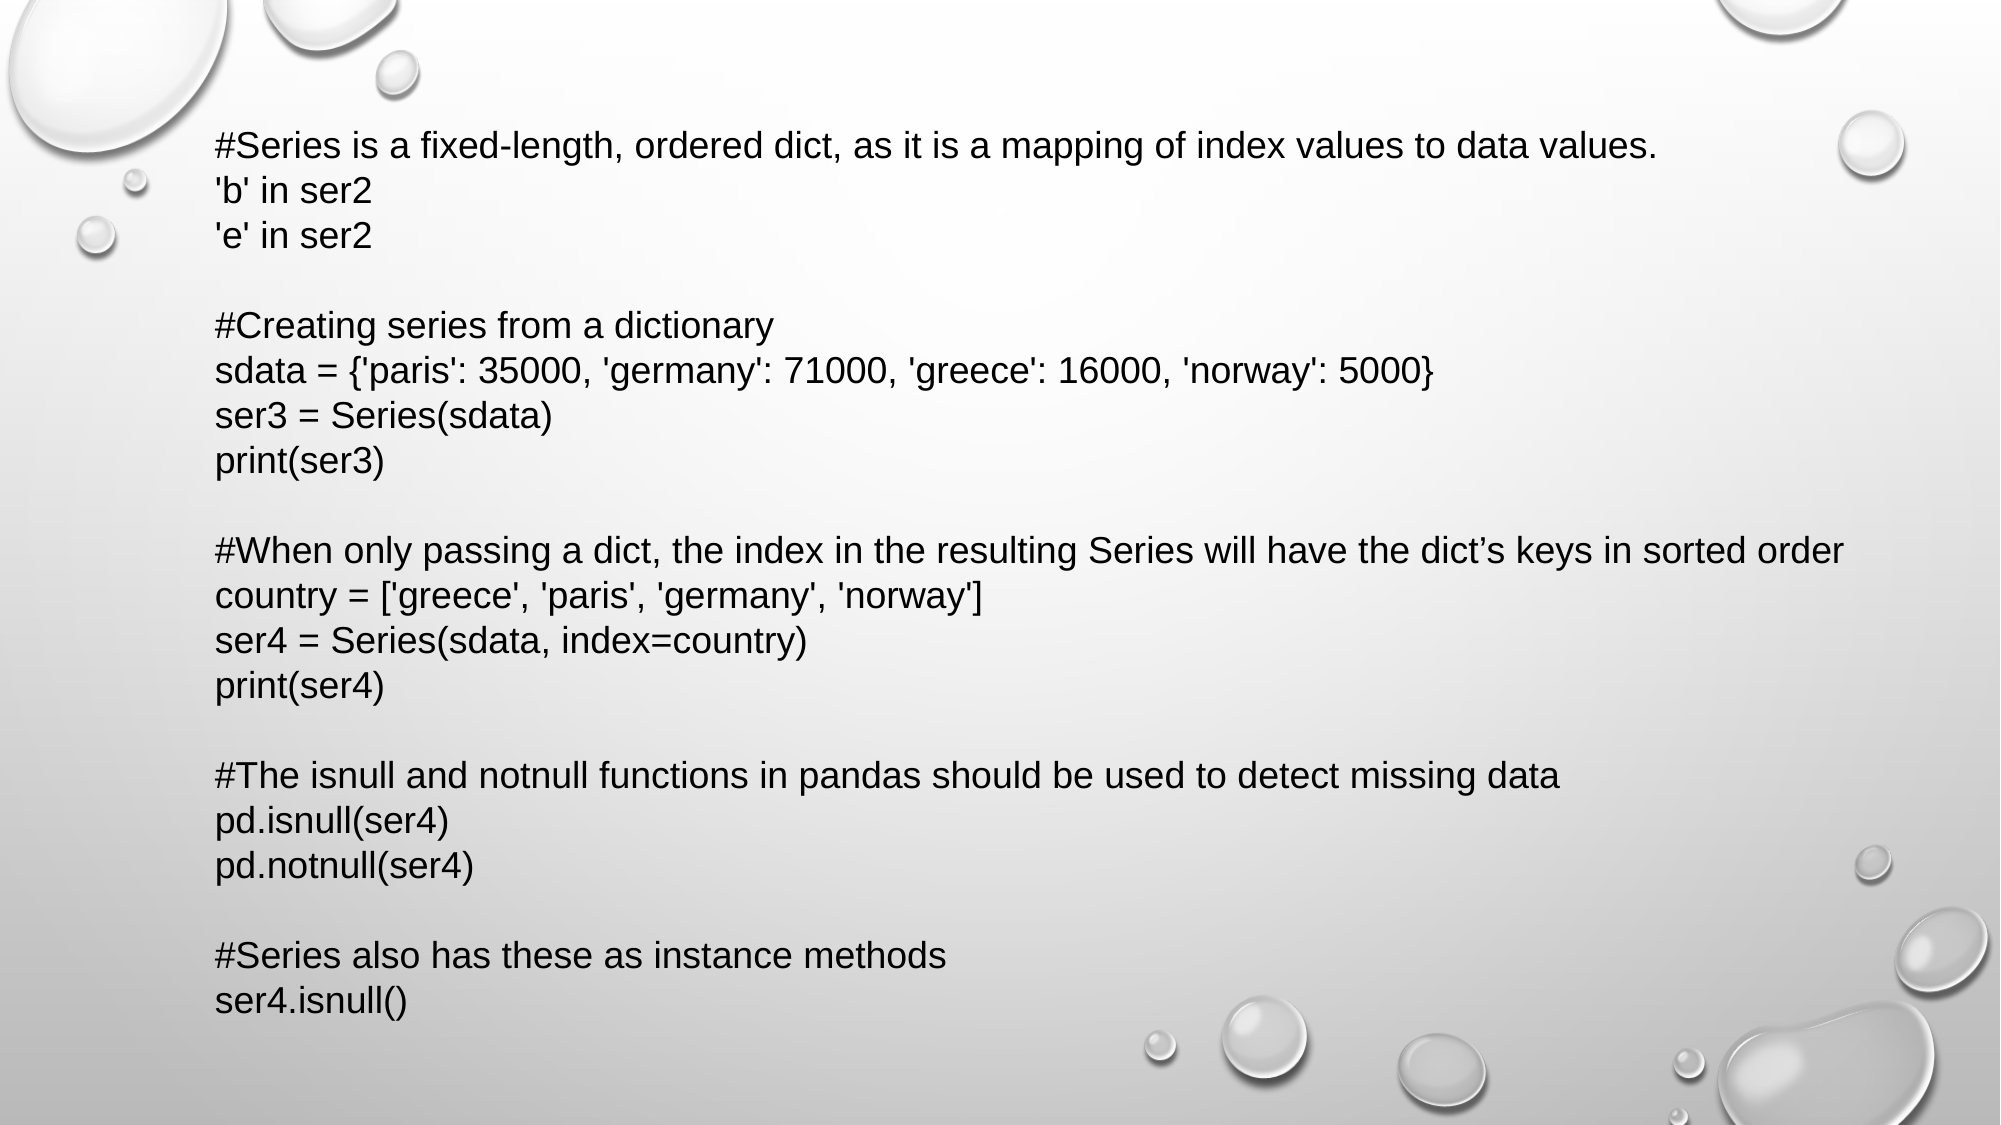

#Series is a fixed-length, ordered dict, as it is a mapping of index values to data values.
'b' in ser2
'e' in ser2

#Creating series from a dictionary
sdata = {'paris': 35000, 'germany': 71000, 'greece': 16000, 'norway': 5000}
ser3 = Series(sdata)
print(ser3)

#When only passing a dict, the index in the resulting Series will have the dict’s keys in sorted order
country = ['greece', 'paris', 'germany', 'norway']
ser4 = Series(sdata, index=country)
print(ser4)

#The isnull and notnull functions in pandas should be used to detect missing data
pd.isnull(ser4)
pd.notnull(ser4)

#Series also has these as instance methods
ser4.isnull()